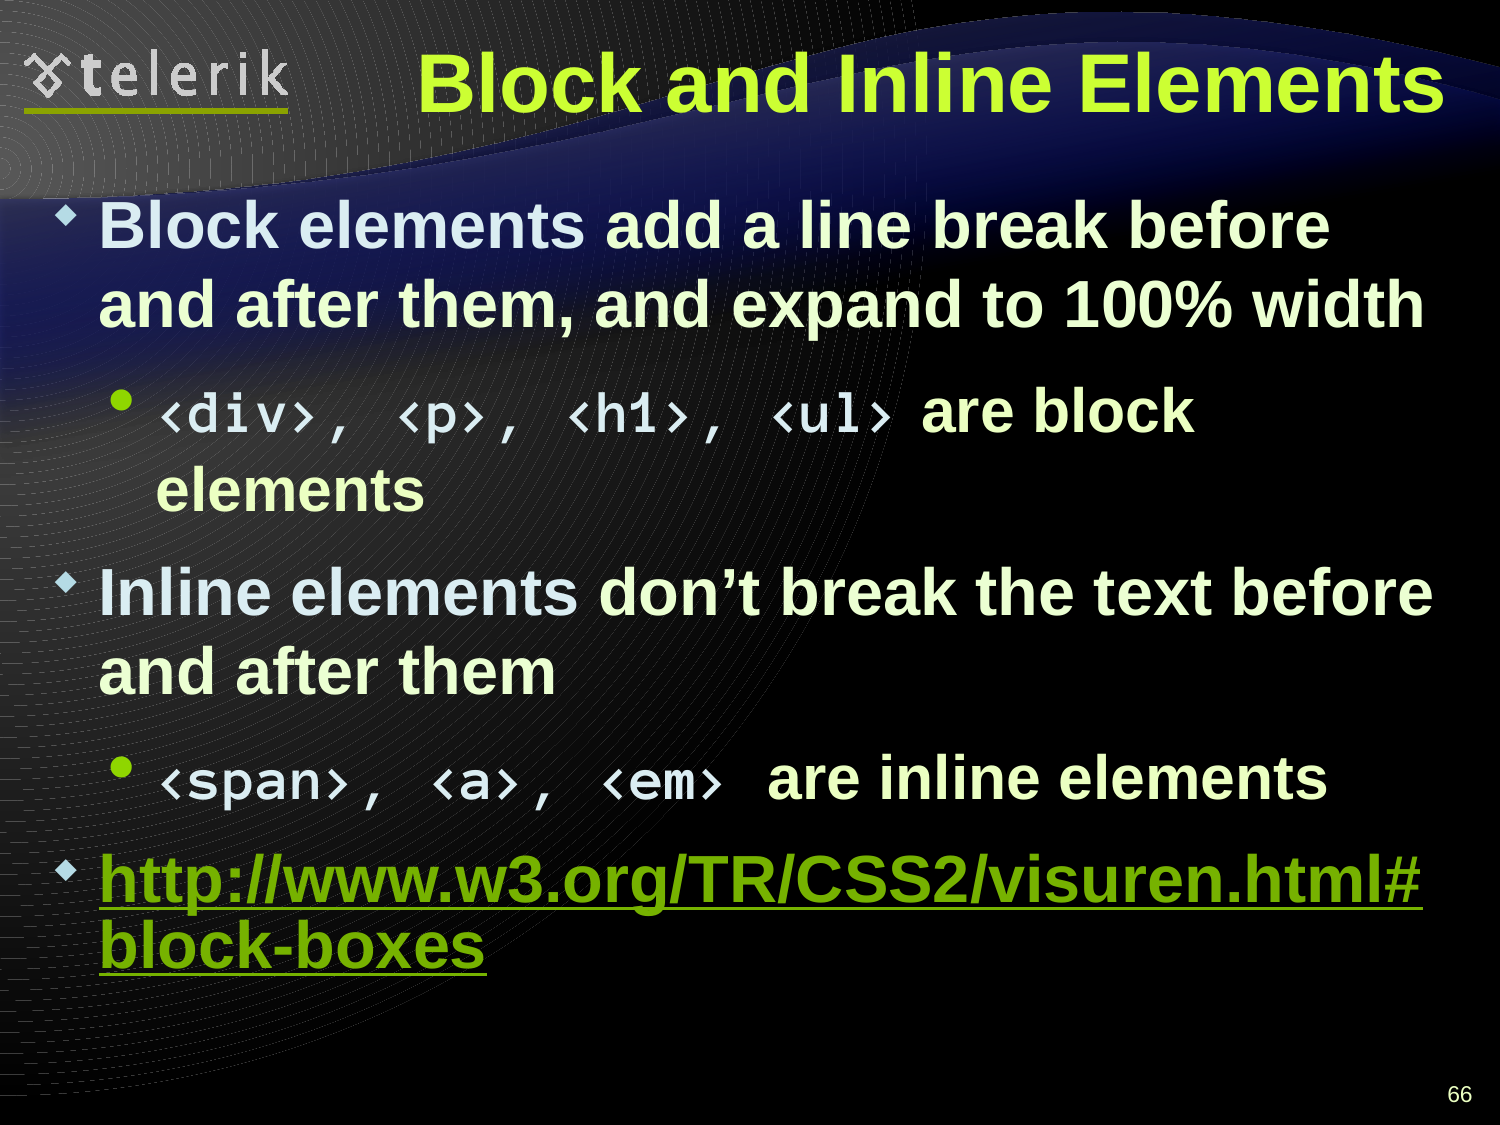

# Block and Inline Elements
Block elements add a line break before and after them, and expand to 100% width
<div>, <p>, <h1>, <ul> are block elements
Inline elements don’t break the text before and after them
<span>, <a>, <em> are inline elements
http://www.w3.org/TR/CSS2/visuren.html#block-boxes

66